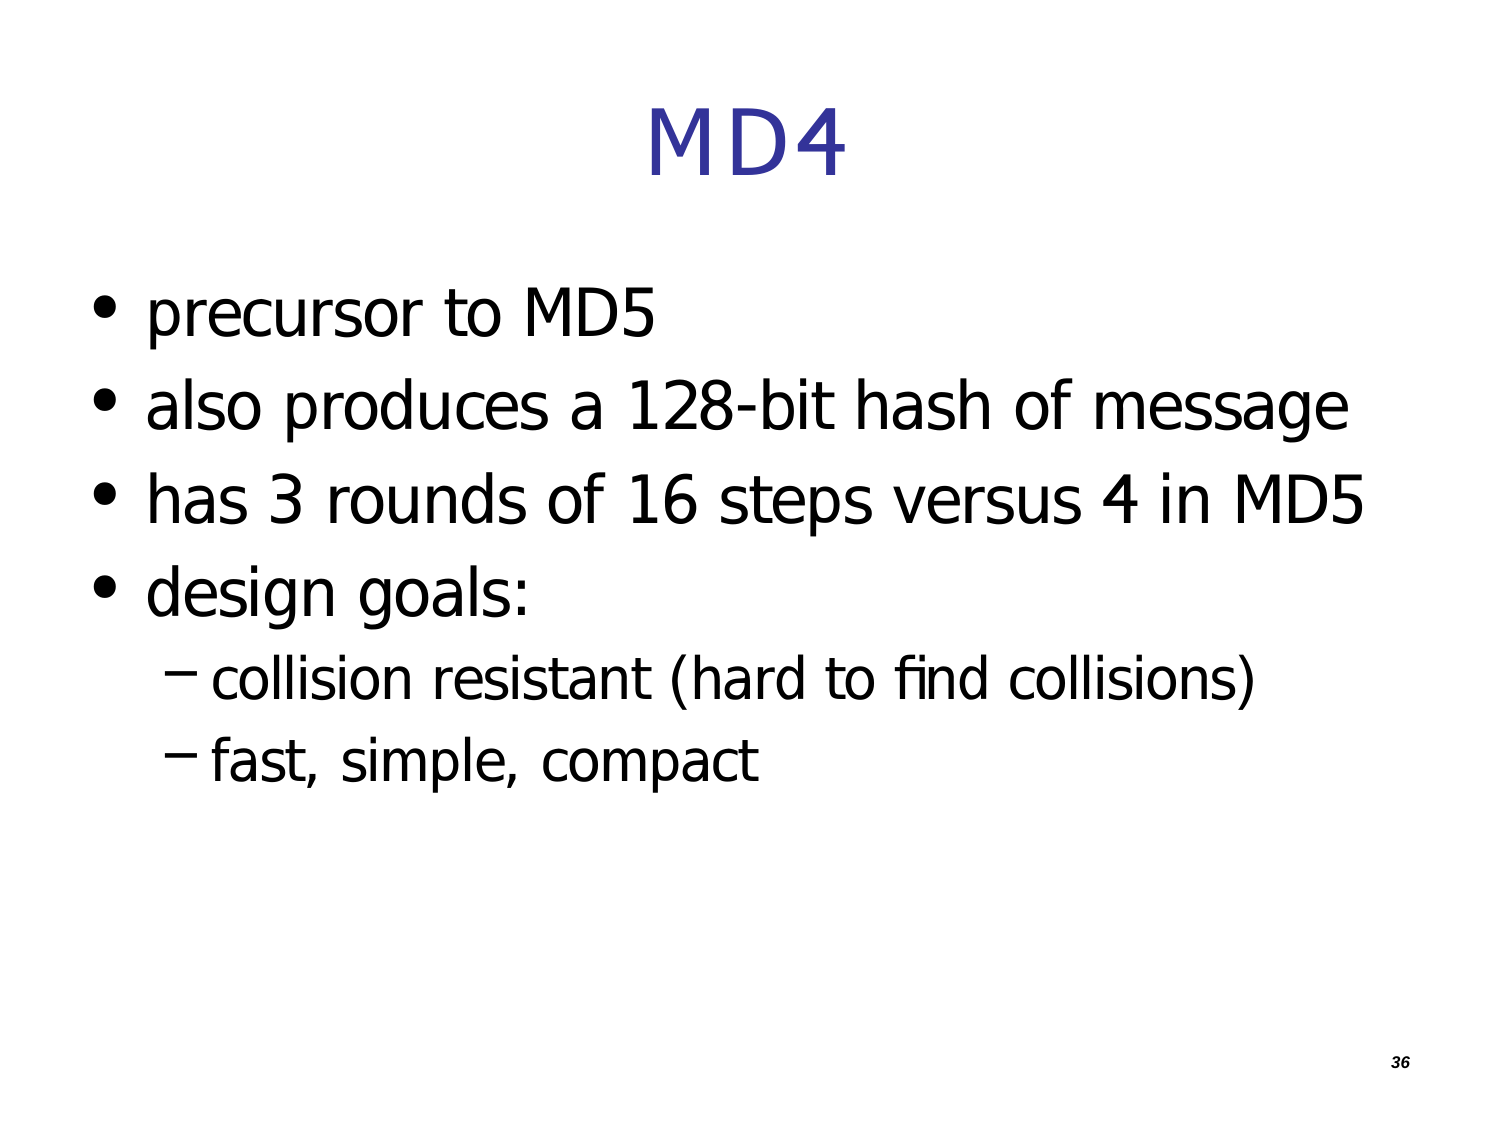

# MD4
precursor to MD5
also produces a 128-bit hash of message
has 3 rounds of 16 steps versus 4 in MD5
design goals:
collision resistant (hard to find collisions)
fast, simple, compact

36